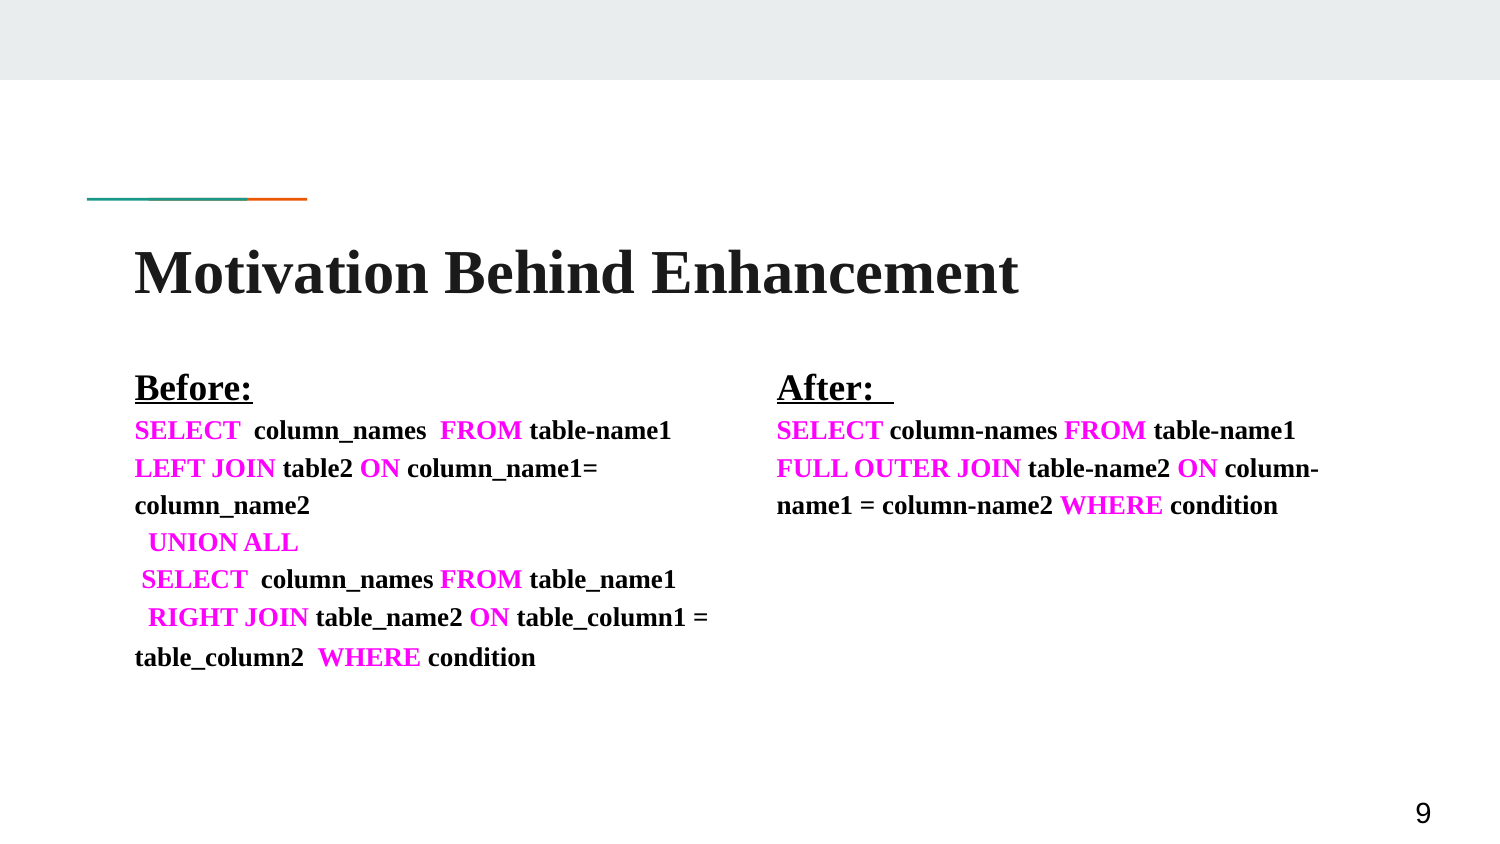

# Motivation Behind Enhancement
Before:
SELECT  column_names  FROM table-name1  LEFT JOIN table2 ON column_name1= column_name2
  UNION ALL
 SELECT  column_names FROM table_name1
  RIGHT JOIN table_name2 ON table_column1 = table_column2  WHERE condition

After:
SELECT column-names FROM table-name1 FULL OUTER JOIN table-name2 ON column-name1 = column-name2 WHERE condition
9